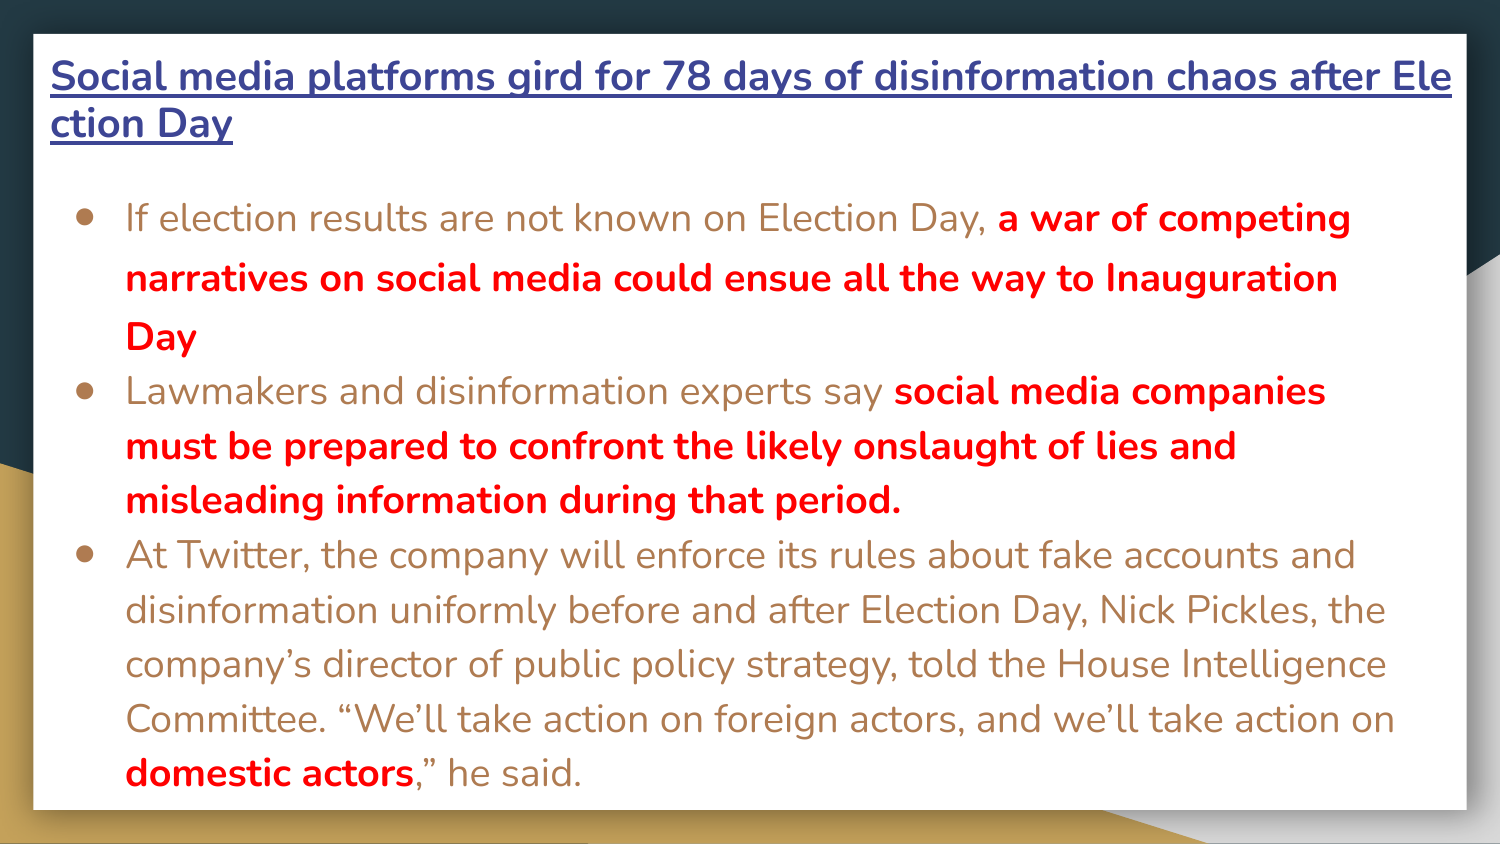

# Social media platforms gird for 78 days of disinformation chaos after Election Day

If election results are not known on Election Day, a war of competing narratives on social media could ensue all the way to Inauguration Day
Lawmakers and disinformation experts say social media companies must be prepared to confront the likely onslaught of lies and misleading information during that period.
At Twitter, the company will enforce its rules about fake accounts and disinformation uniformly before and after Election Day, Nick Pickles, the company’s director of public policy strategy, told the House Intelligence Committee. “We’ll take action on foreign actors, and we’ll take action on domestic actors,” he said.